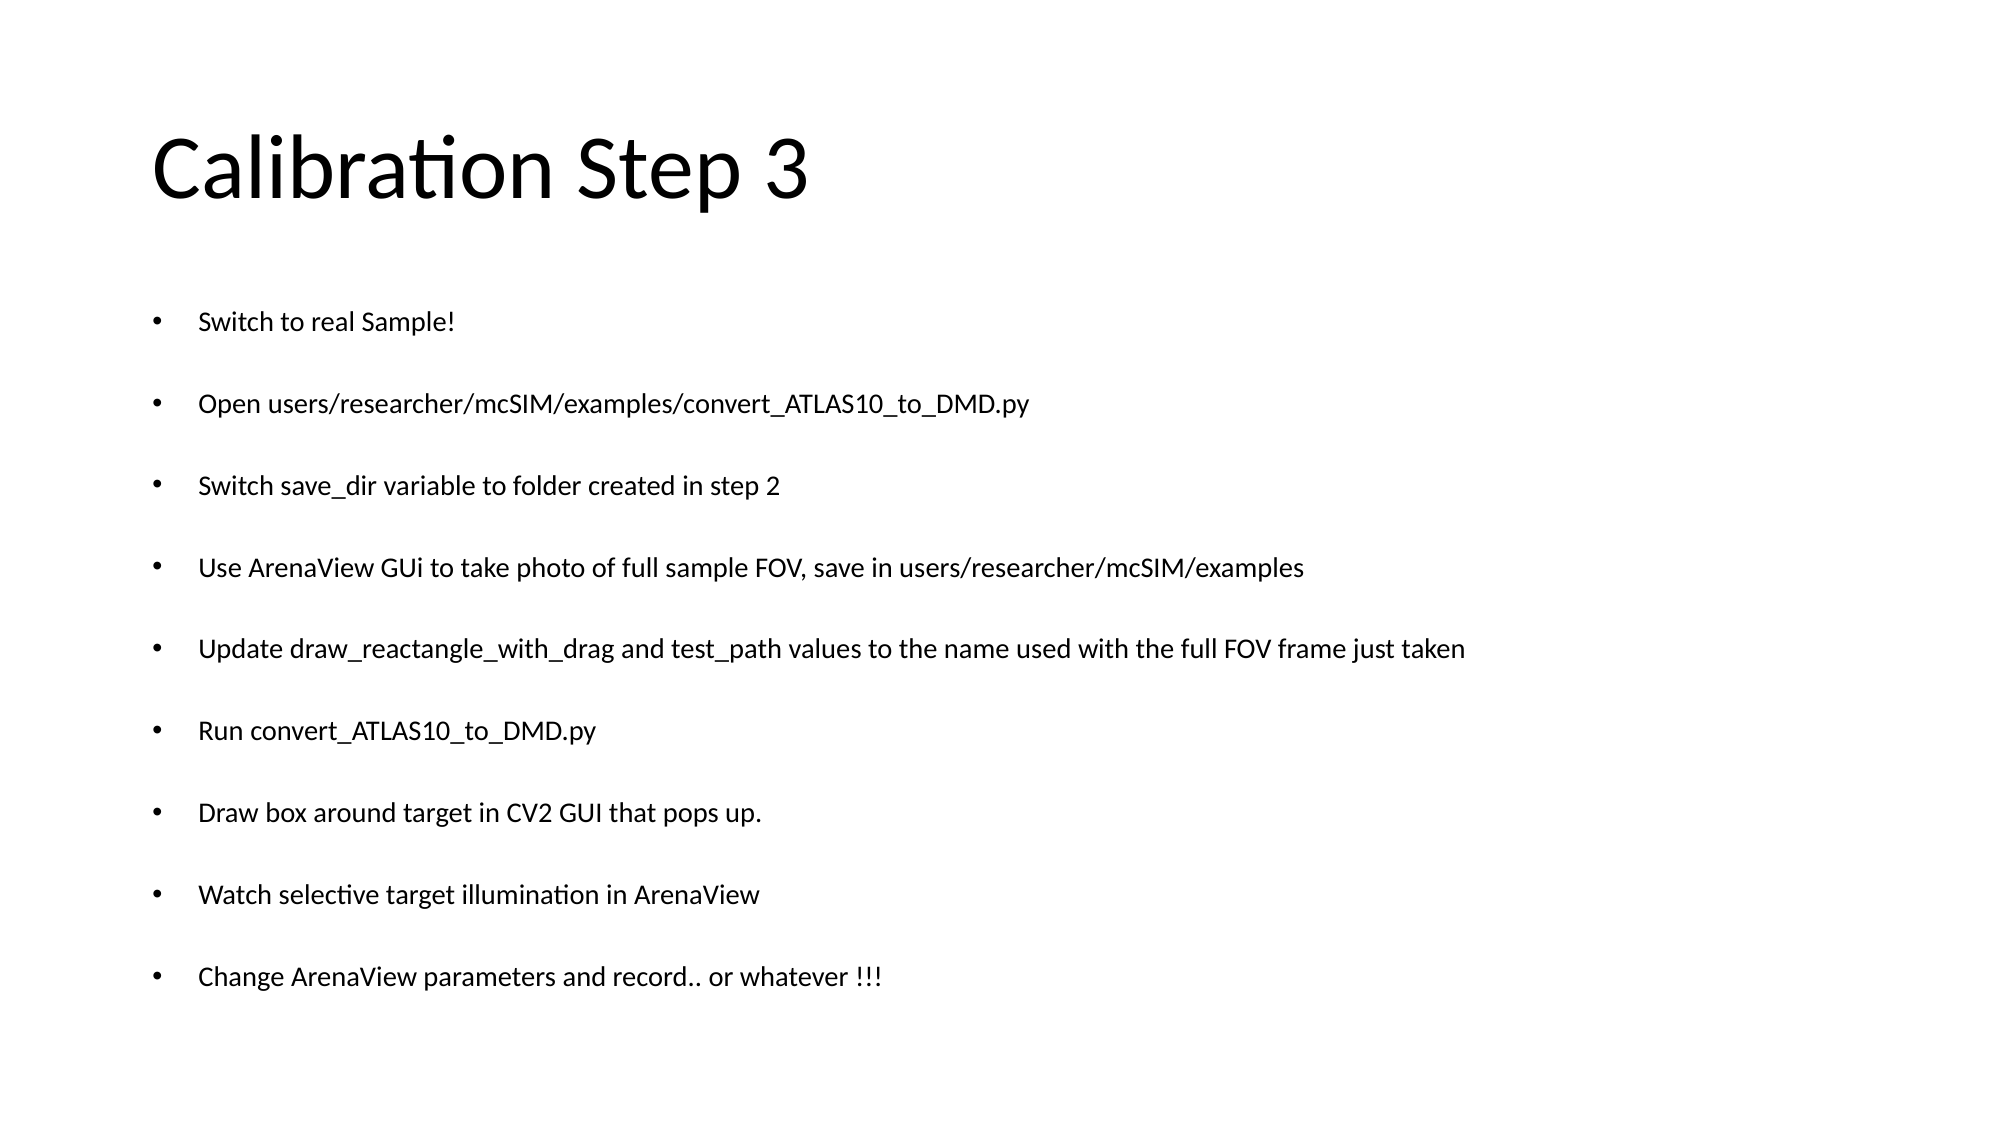

# Calibration Step 3
Switch to real Sample!

Open users/researcher/mcSIM/examples/convert_ATLAS10_to_DMD.py

Switch save_dir variable to folder created in step 2

Use ArenaView GUi to take photo of full sample FOV, save in users/researcher/mcSIM/examples

Update draw_reactangle_with_drag and test_path values to the name used with the full FOV frame just taken

Run convert_ATLAS10_to_DMD.py

Draw box around target in CV2 GUI that pops up.

Watch selective target illumination in ArenaView

Change ArenaView parameters and record.. or whatever !!!